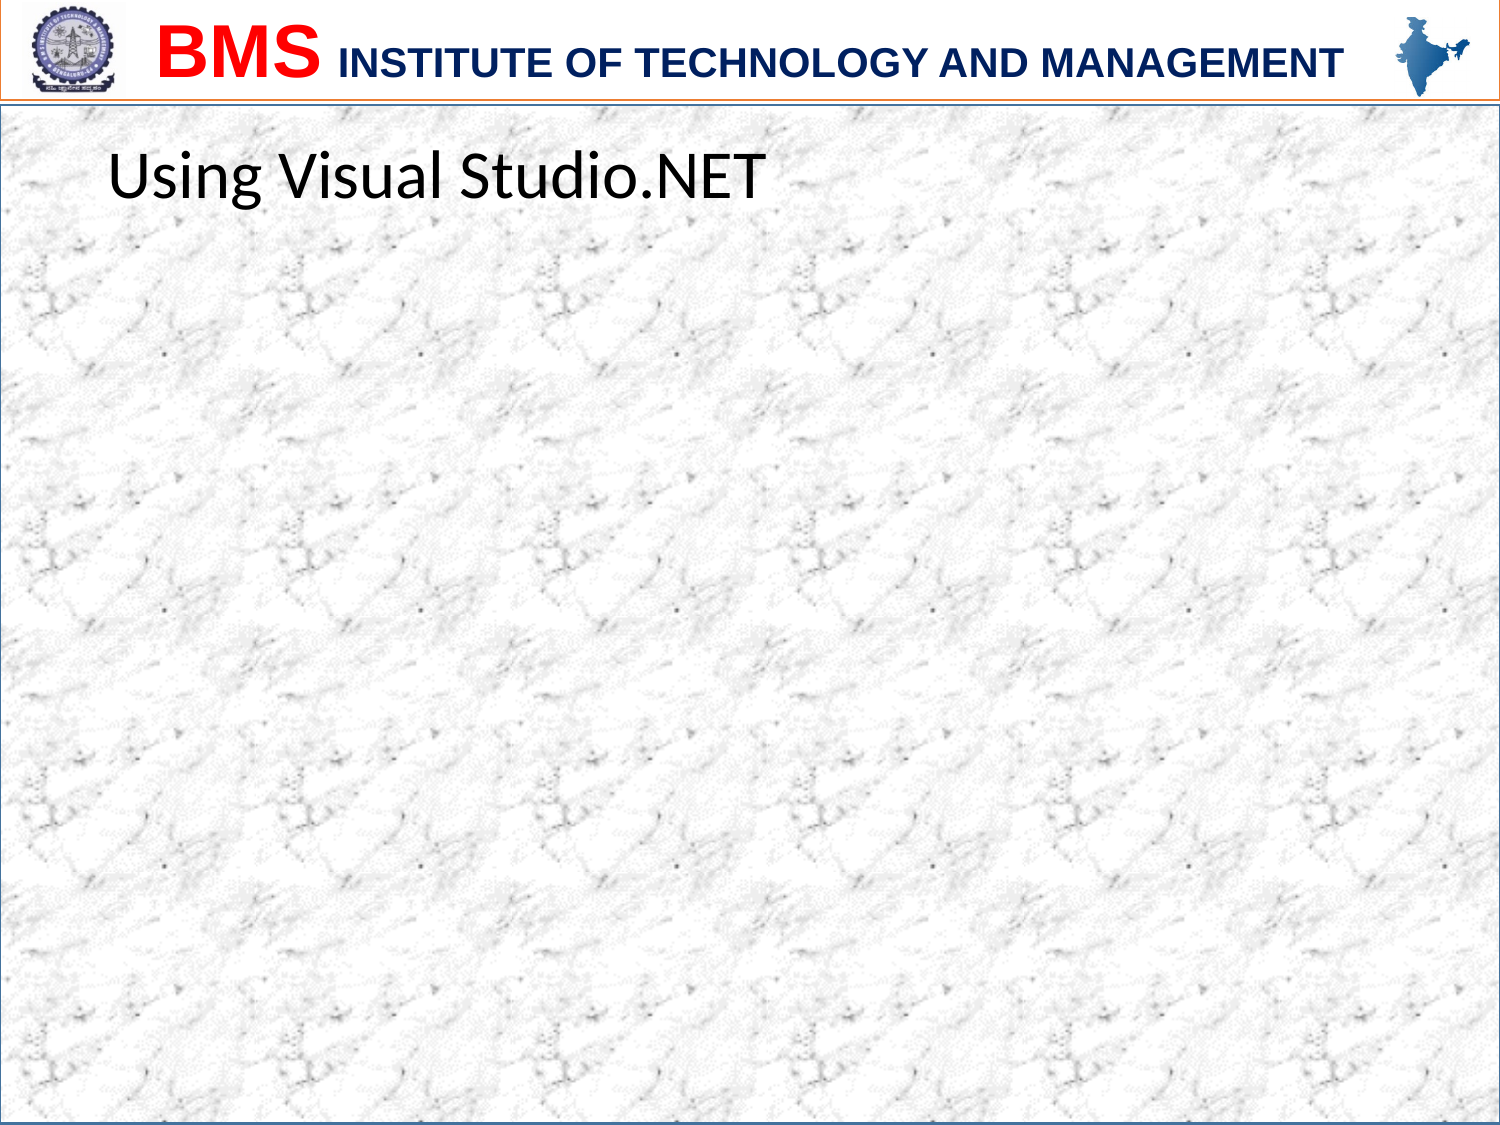

# Using Visual Studio.NET
Types of projects
Console Application
Windows Application
Web Application
Web Service
Windows Service
Class Library